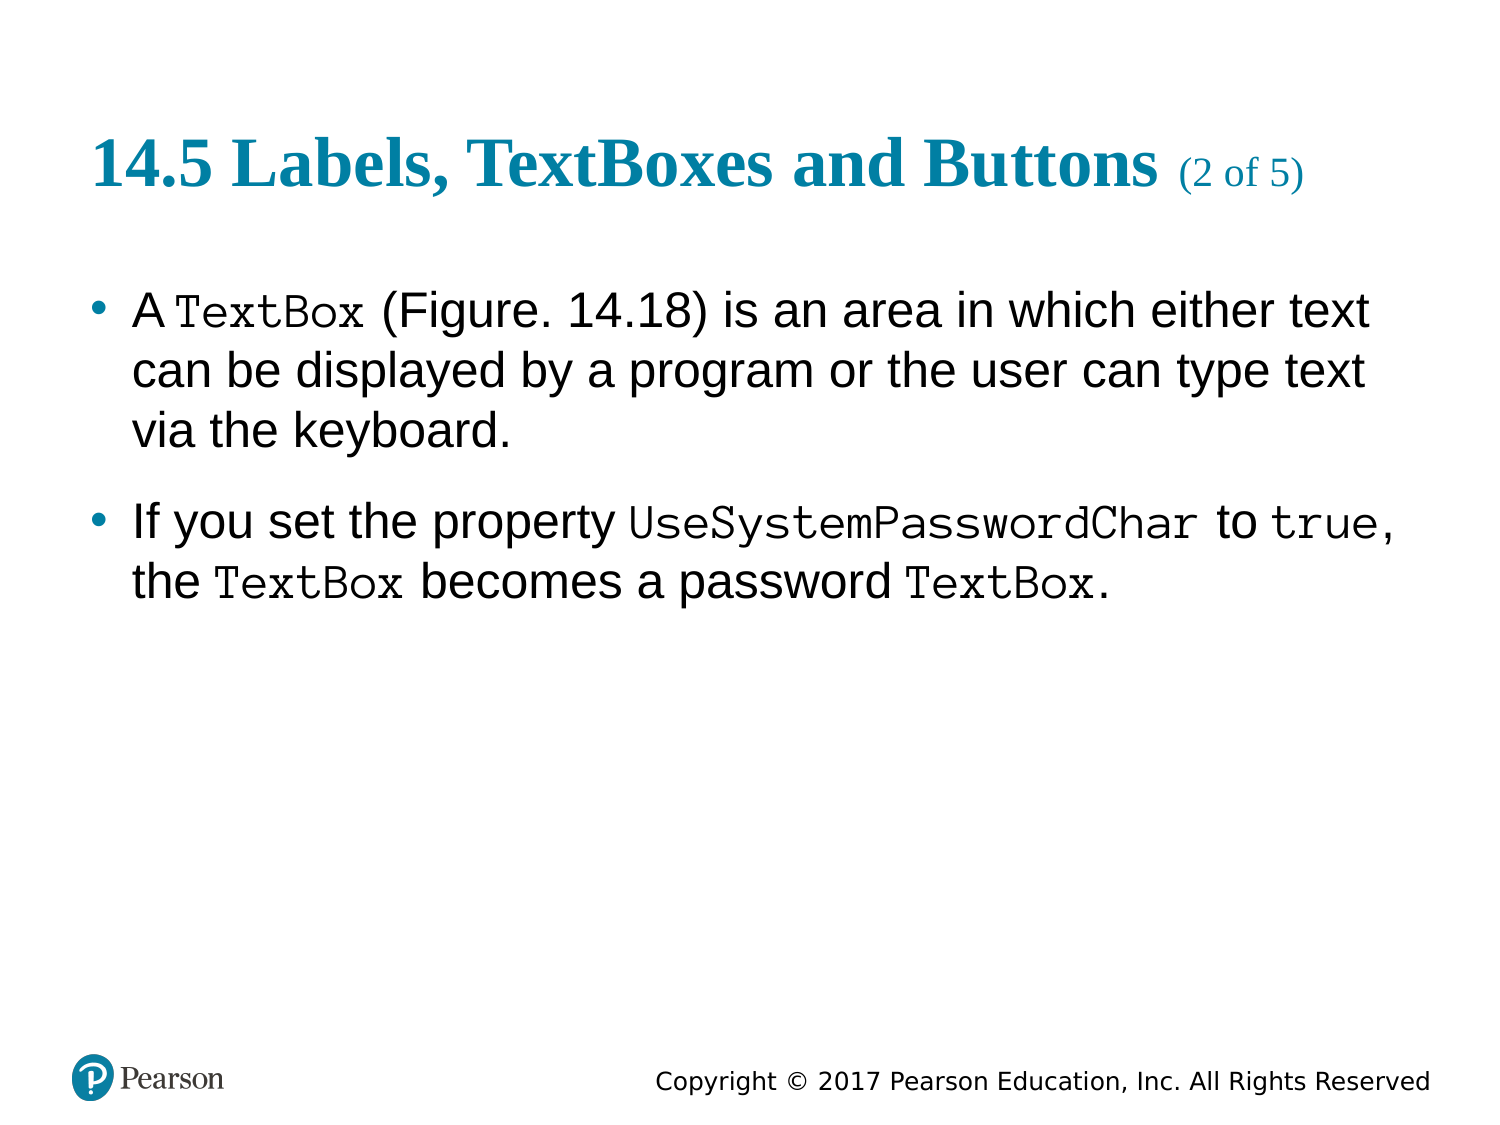

# 14.5 Labels, TextBoxes and Buttons (2 of 5)
A TextBox (Figure. 14.18) is an area in which either text can be displayed by a program or the user can type text via the keyboard.
If you set the property UseSystemPasswordChar to true, the TextBox becomes a password TextBox.